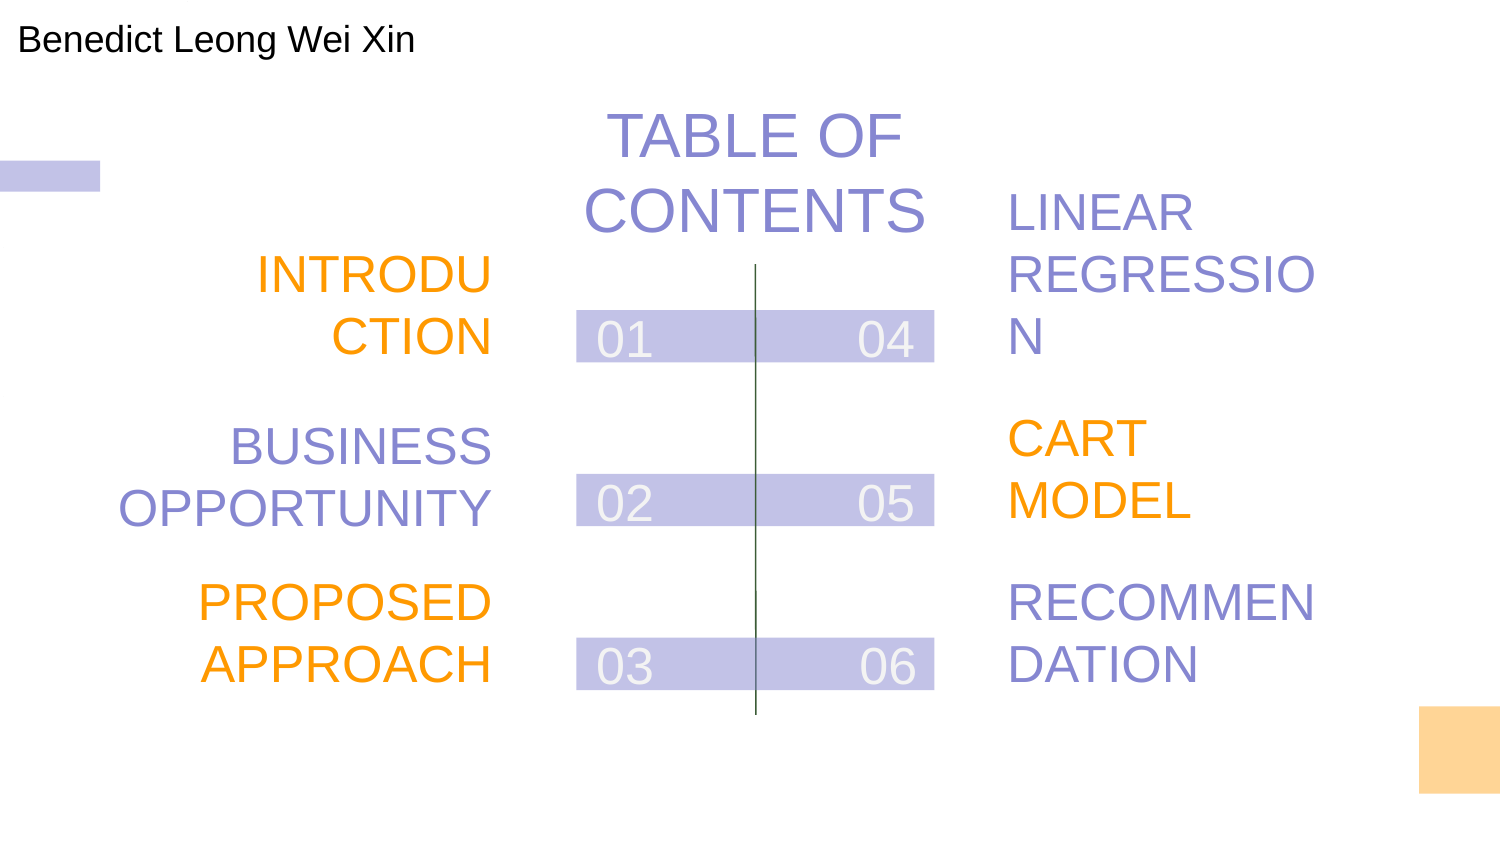

Benedict Leong Wei Xin
TABLE OF CONTENTS

LINEAR REGRESSION
INTRODUCTION
01
04

CART MODEL
02
05
BUSINESS OPPORTUNITY

RECOMMENDATION
PROPOSED APPROACH
03
06